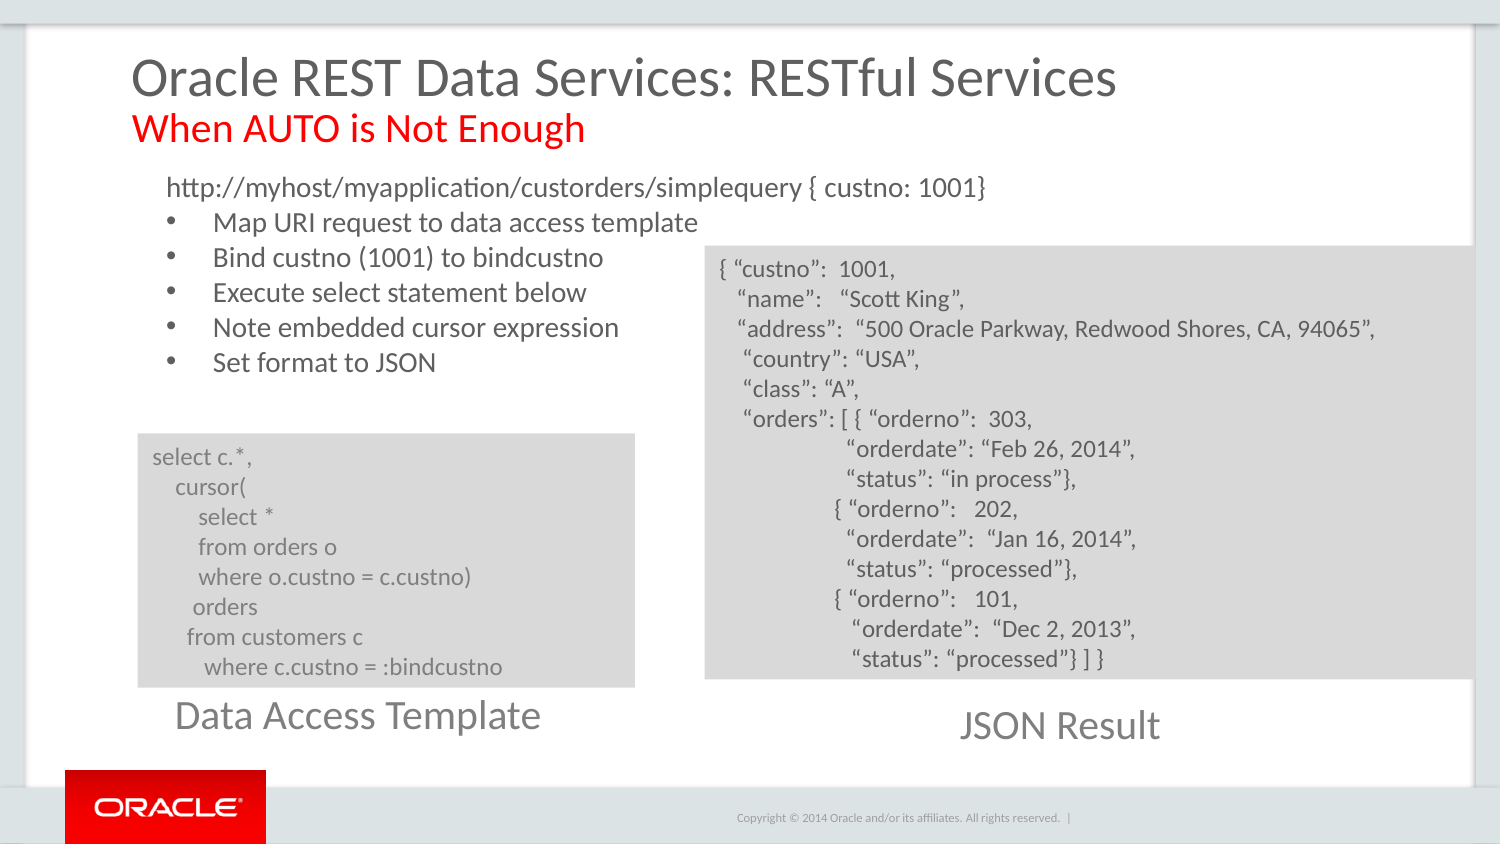

# Oracle REST Data Services: RESTful Services
When AUTO is Not Enough

http://myhost/myapplication/custorders/simplequery { custno: 1001}
Map URI request to data access template
Bind custno (1001) to bindcustno
Execute select statement below
Note embedded cursor expression
Set format to JSON

{ “custno”:  1001,
   “name”:   “Scott King”,
   “address”:  “500 Oracle Parkway, Redwood Shores, CA, 94065”,
    “country”: “USA”,
    “class”: “A”,
    “orders”: [ { “orderno”:  303,
                      “orderdate”: “Feb 26, 2014”,
                      “status”: “in process”},
                    { “orderno”:   202,
                      “orderdate”:  “Jan 16, 2014”,
                      “status”: “processed”},
                    { “orderno”:   101,
                       “orderdate”:  “Dec 2, 2013”,
                       “status”: “processed”} ] }
select c.*,
    cursor(
        select *
        from orders o
        where o.custno = c.custno)
       orders
      from customers c
         where c.custno = :bindcustno
Data Access Template
JSON Result